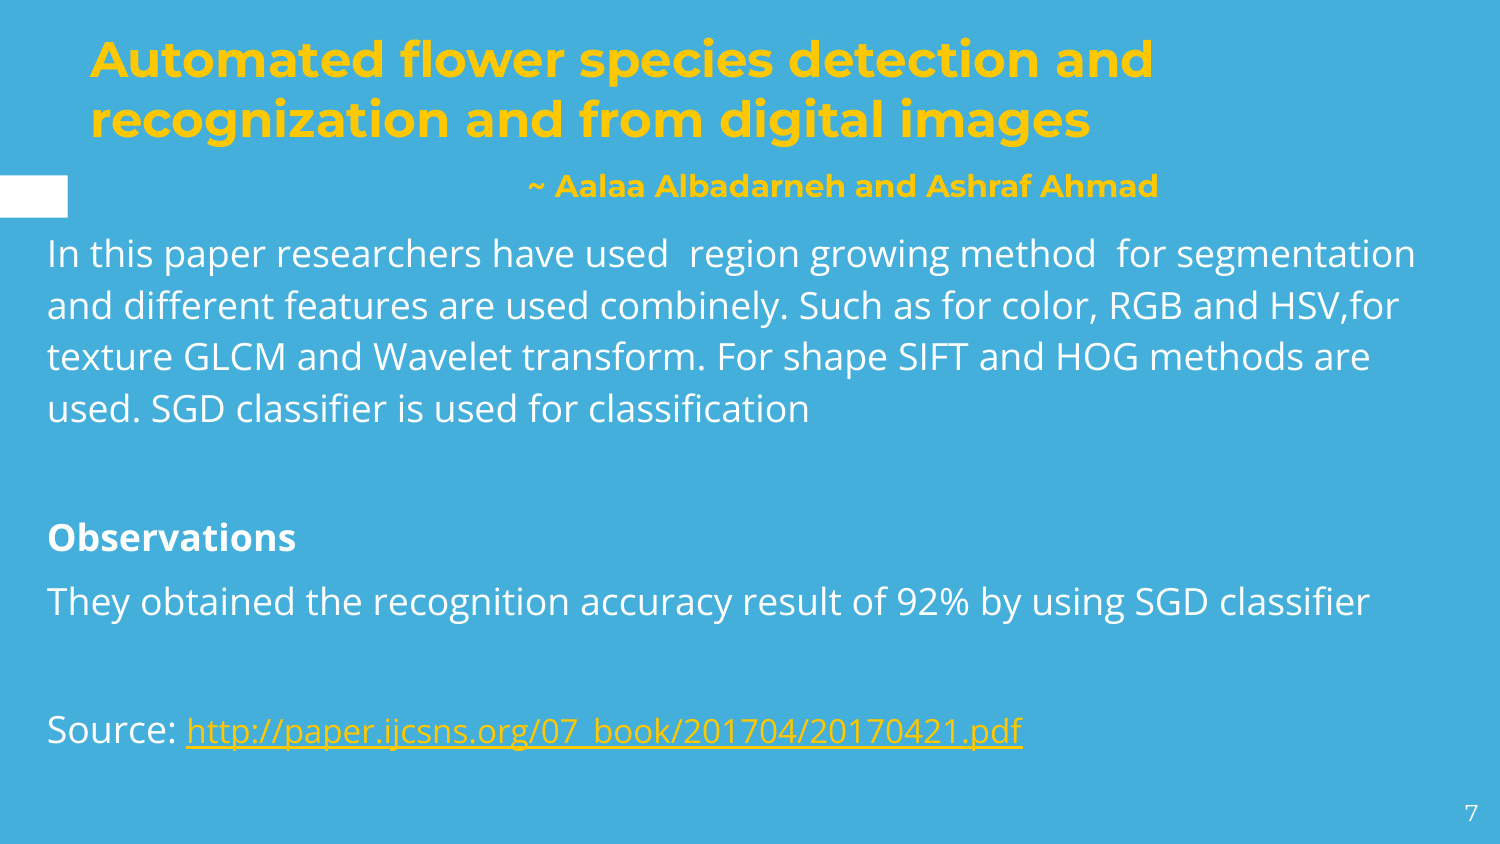

# Automated flower species detection and recognization and from digital images
                                                  ~ Aalaa Albadarneh and Ashraf Ahmad
In this paper researchers have used  region growing method  for segmentation and different features are used combinely. Such as for color, RGB and HSV,for texture GLCM and Wavelet transform. For shape SIFT and HOG methods are used. SGD classifier is used for classification

Observations
They obtained the recognition accuracy result of 92% by using SGD classifier

Source: http://paper.ijcsns.org/07_book/201704/20170421.pdf
7